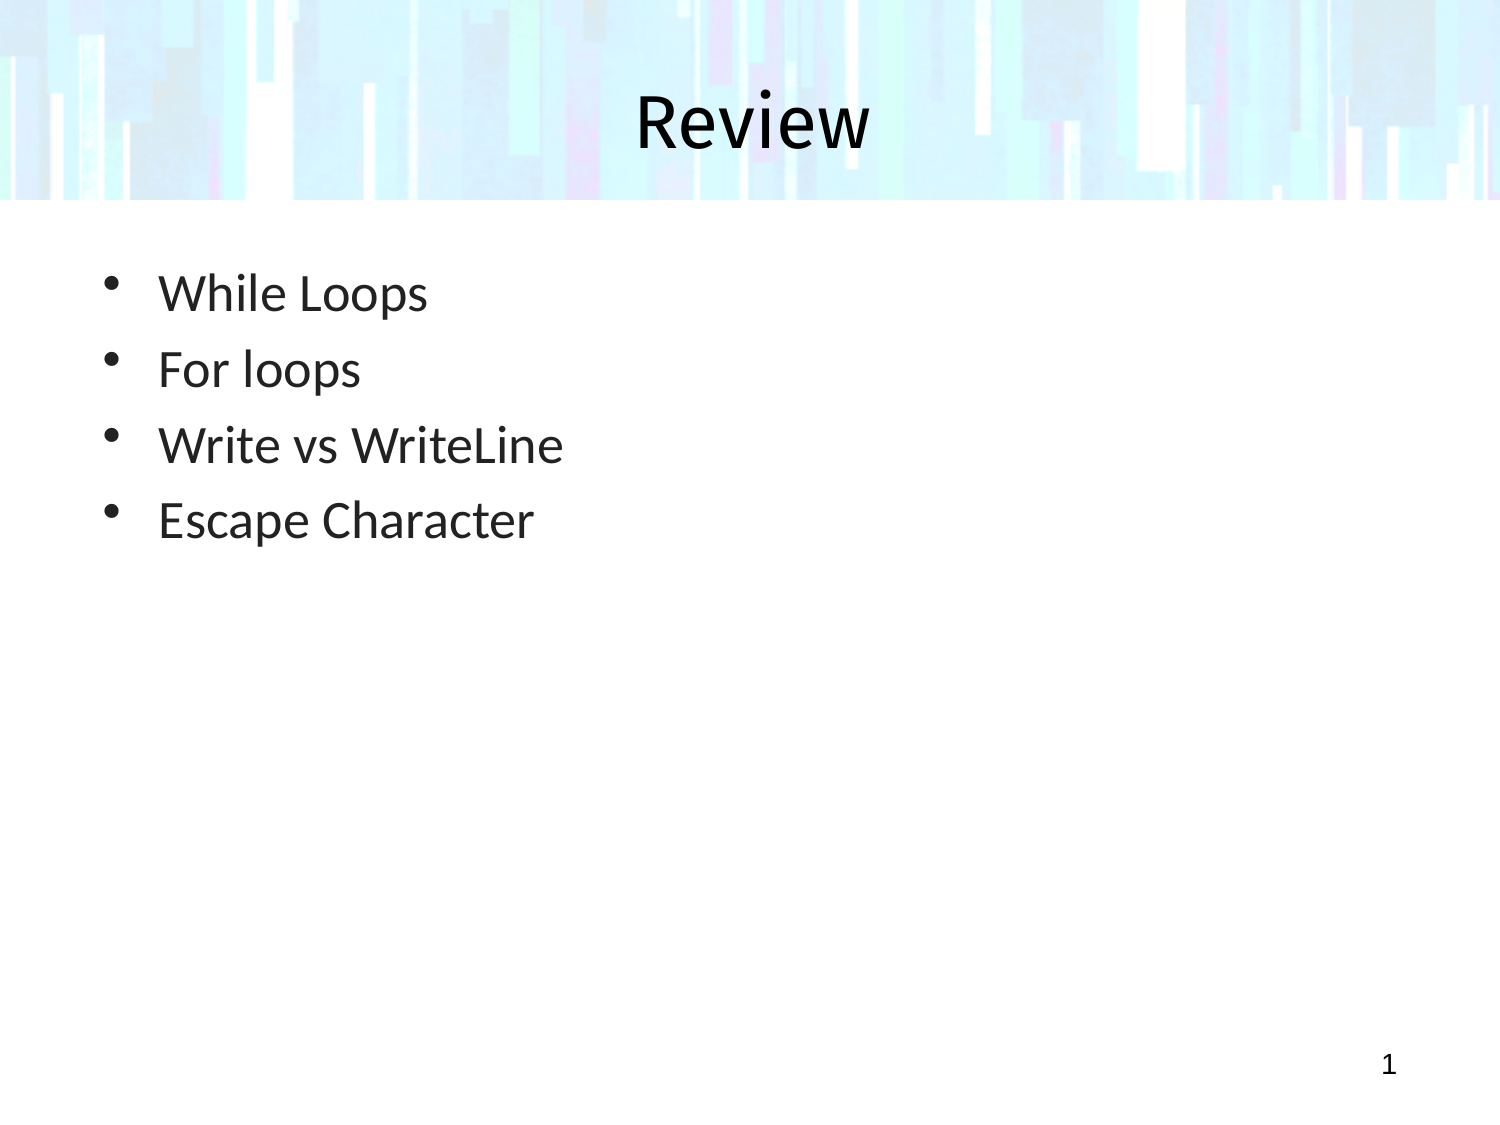

# Review
While Loops
For loops
Write vs WriteLine
Escape Character
1